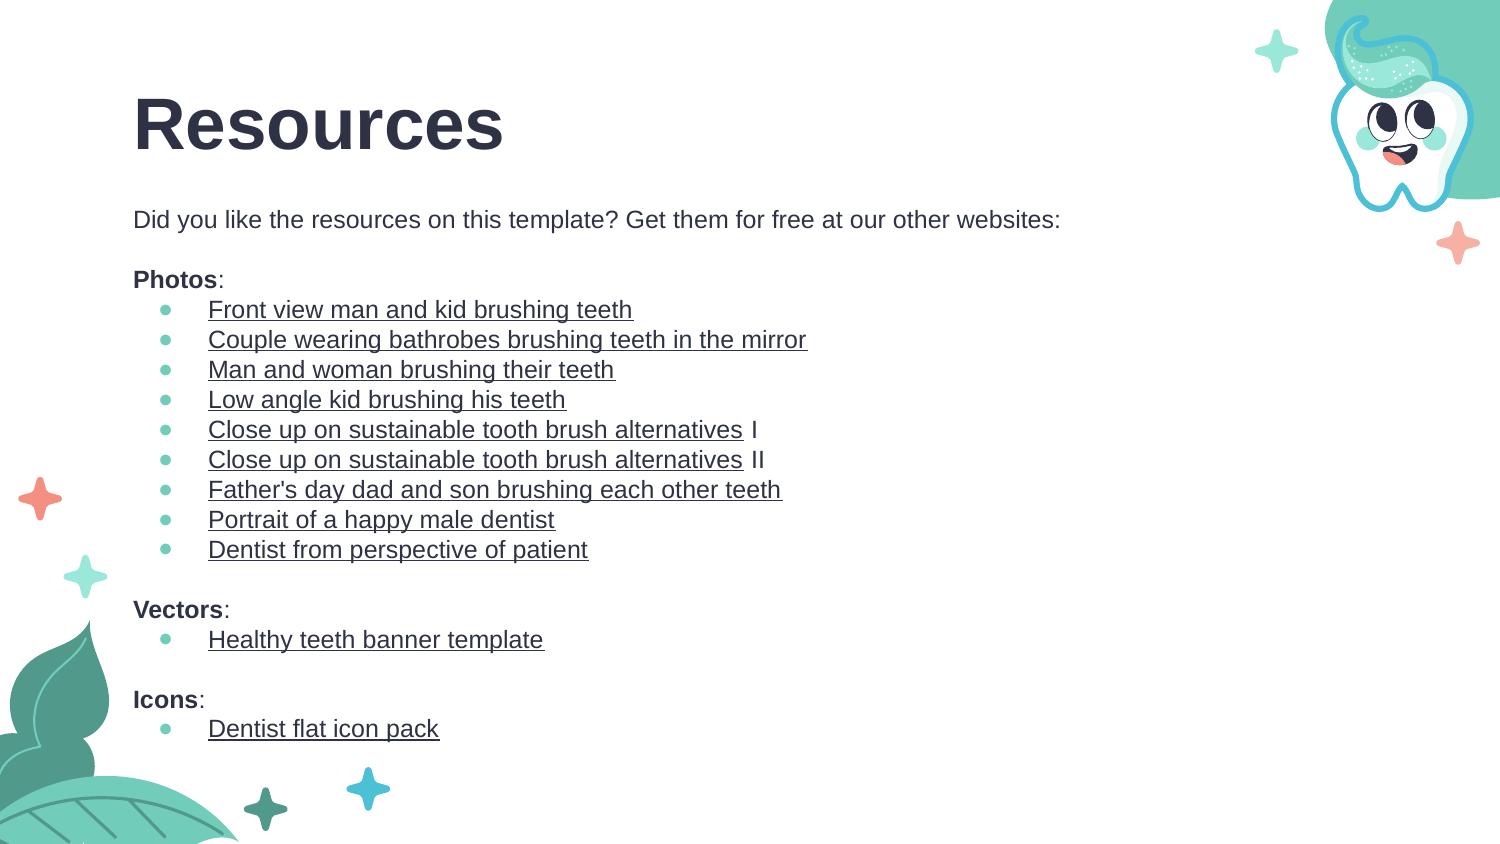

# Resources
Did you like the resources on this template? Get them for free at our other websites:

Photos:
Front view man and kid brushing teeth
Couple wearing bathrobes brushing teeth in the mirror
Man and woman brushing their teeth
Low angle kid brushing his teeth
Close up on sustainable tooth brush alternatives I
Close up on sustainable tooth brush alternatives II
Father's day dad and son brushing each other teeth
Portrait of a happy male dentist
Dentist from perspective of patient

Vectors:
Healthy teeth banner template

Icons:
Dentist flat icon pack